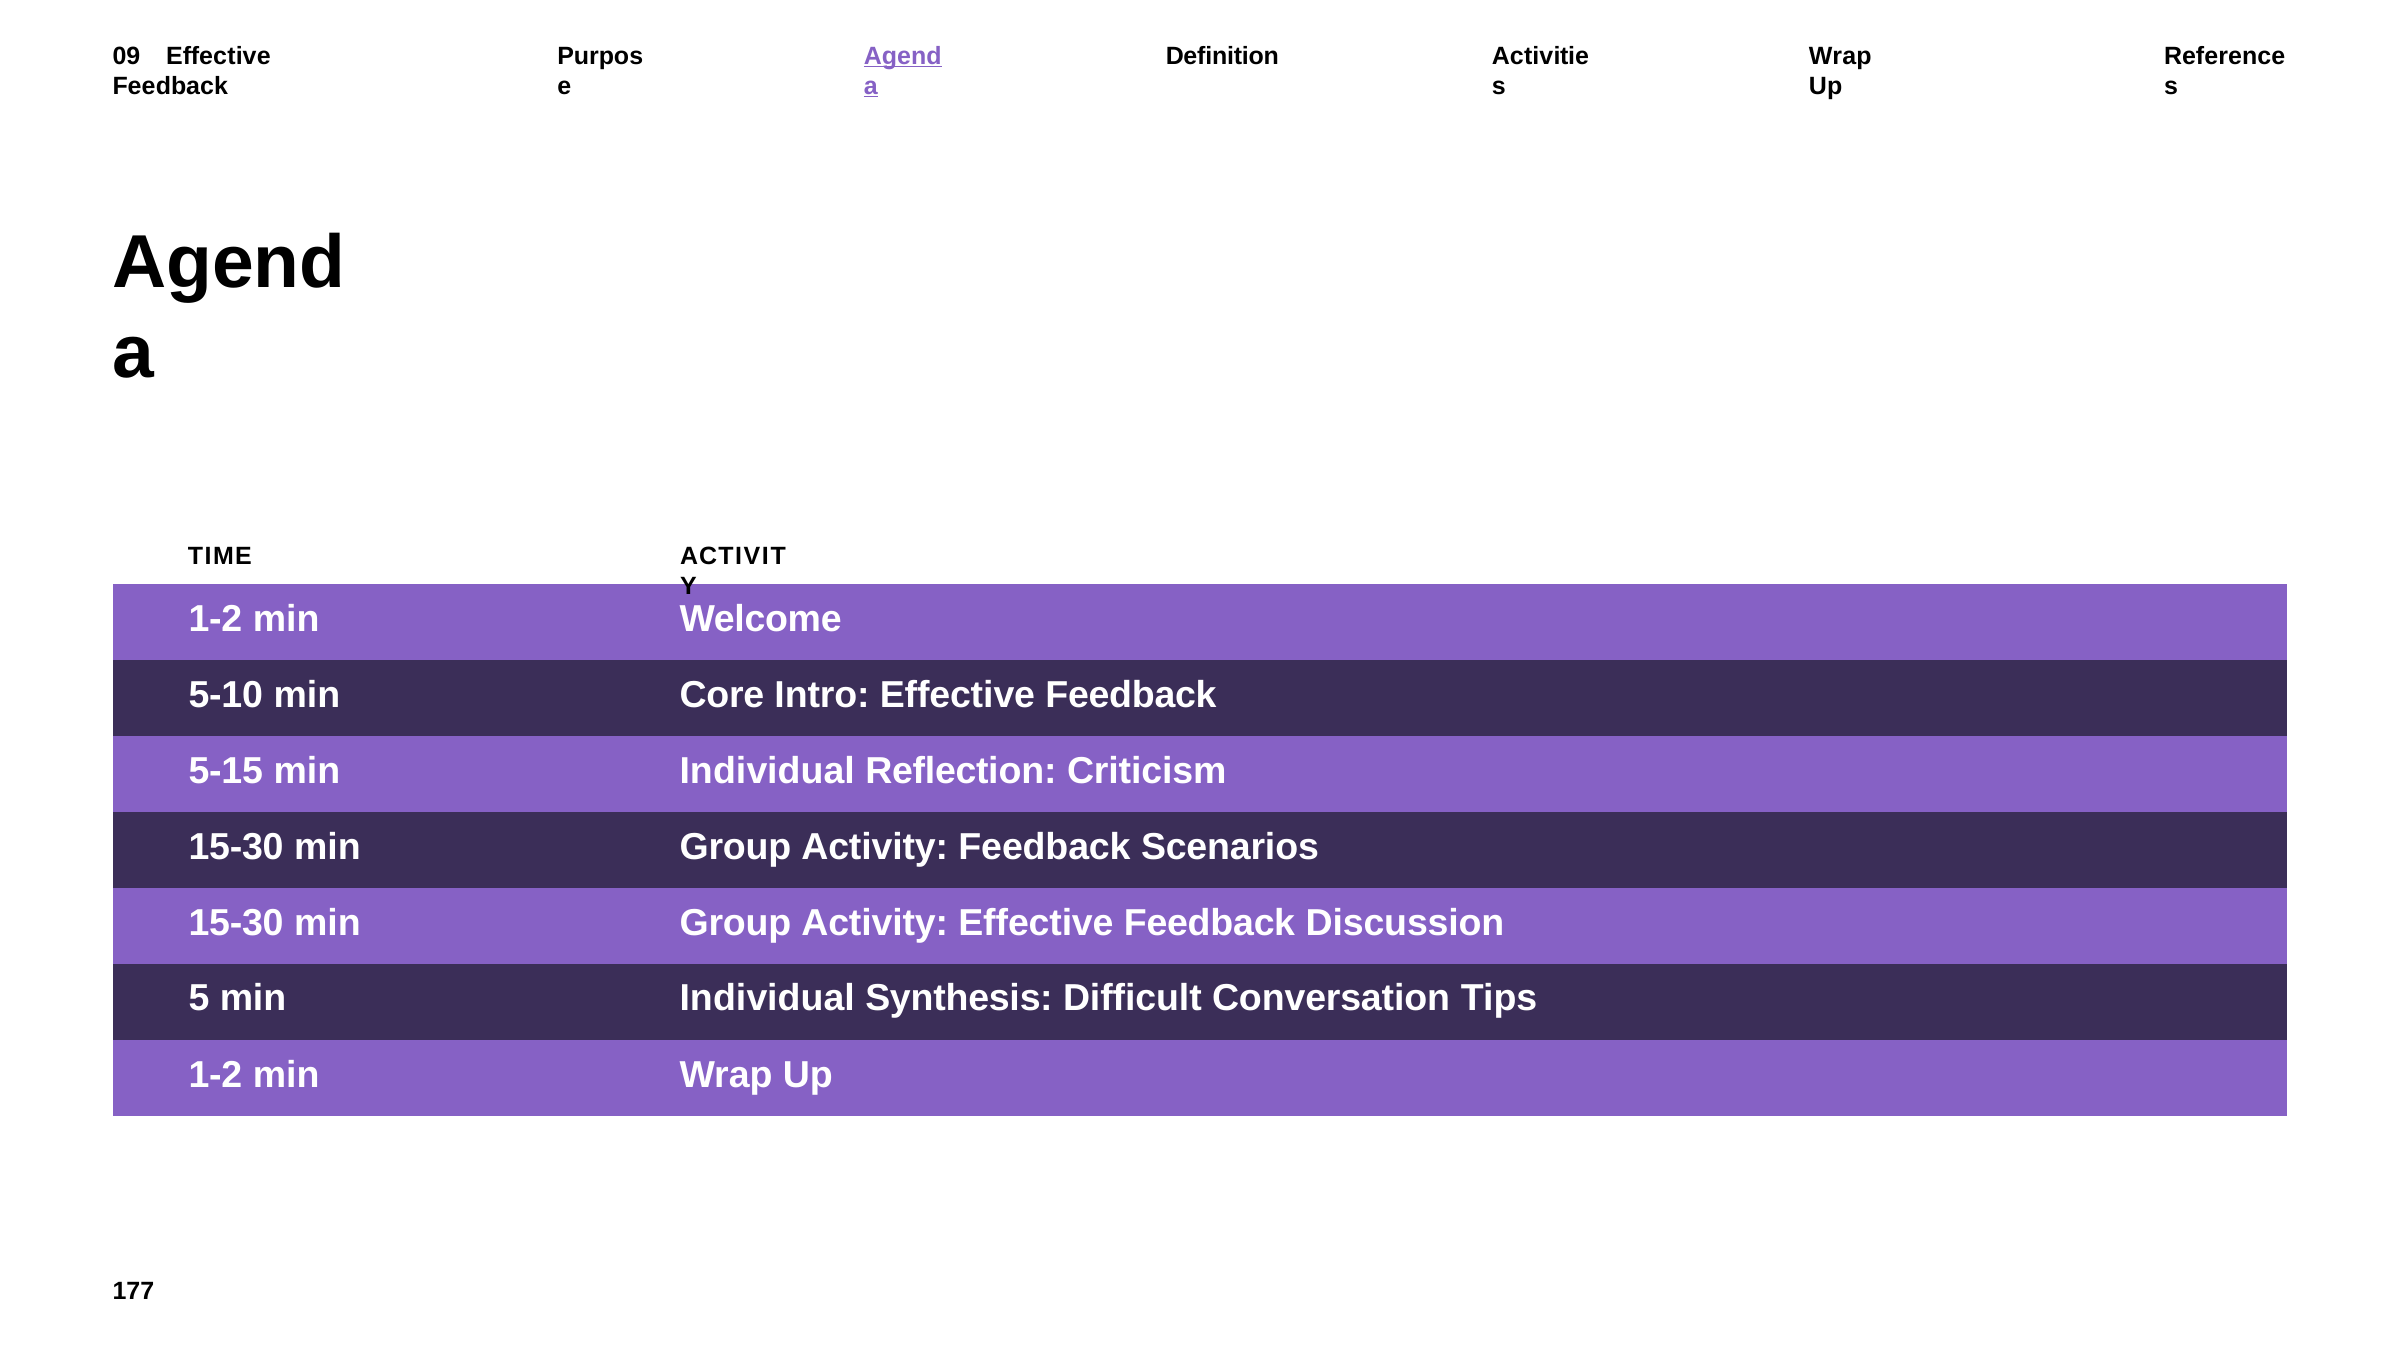

09	Effective	Feedback
Purpose
Agenda
Definition
Activities
Wrap	Up
References
Agenda
TIME
ACTIVITY
| 1-2 min | Welcome |
| --- | --- |
| 5-10 min | Core Intro: Effective Feedback |
| 5-15 min | Individual Reflection: Criticism |
| 15-30 min | Group Activity: Feedback Scenarios |
| 15-30 min | Group Activity: Effective Feedback Discussion |
| 5 min | Individual Synthesis: Difficult Conversation Tips |
| 1-2 min | Wrap Up |
177